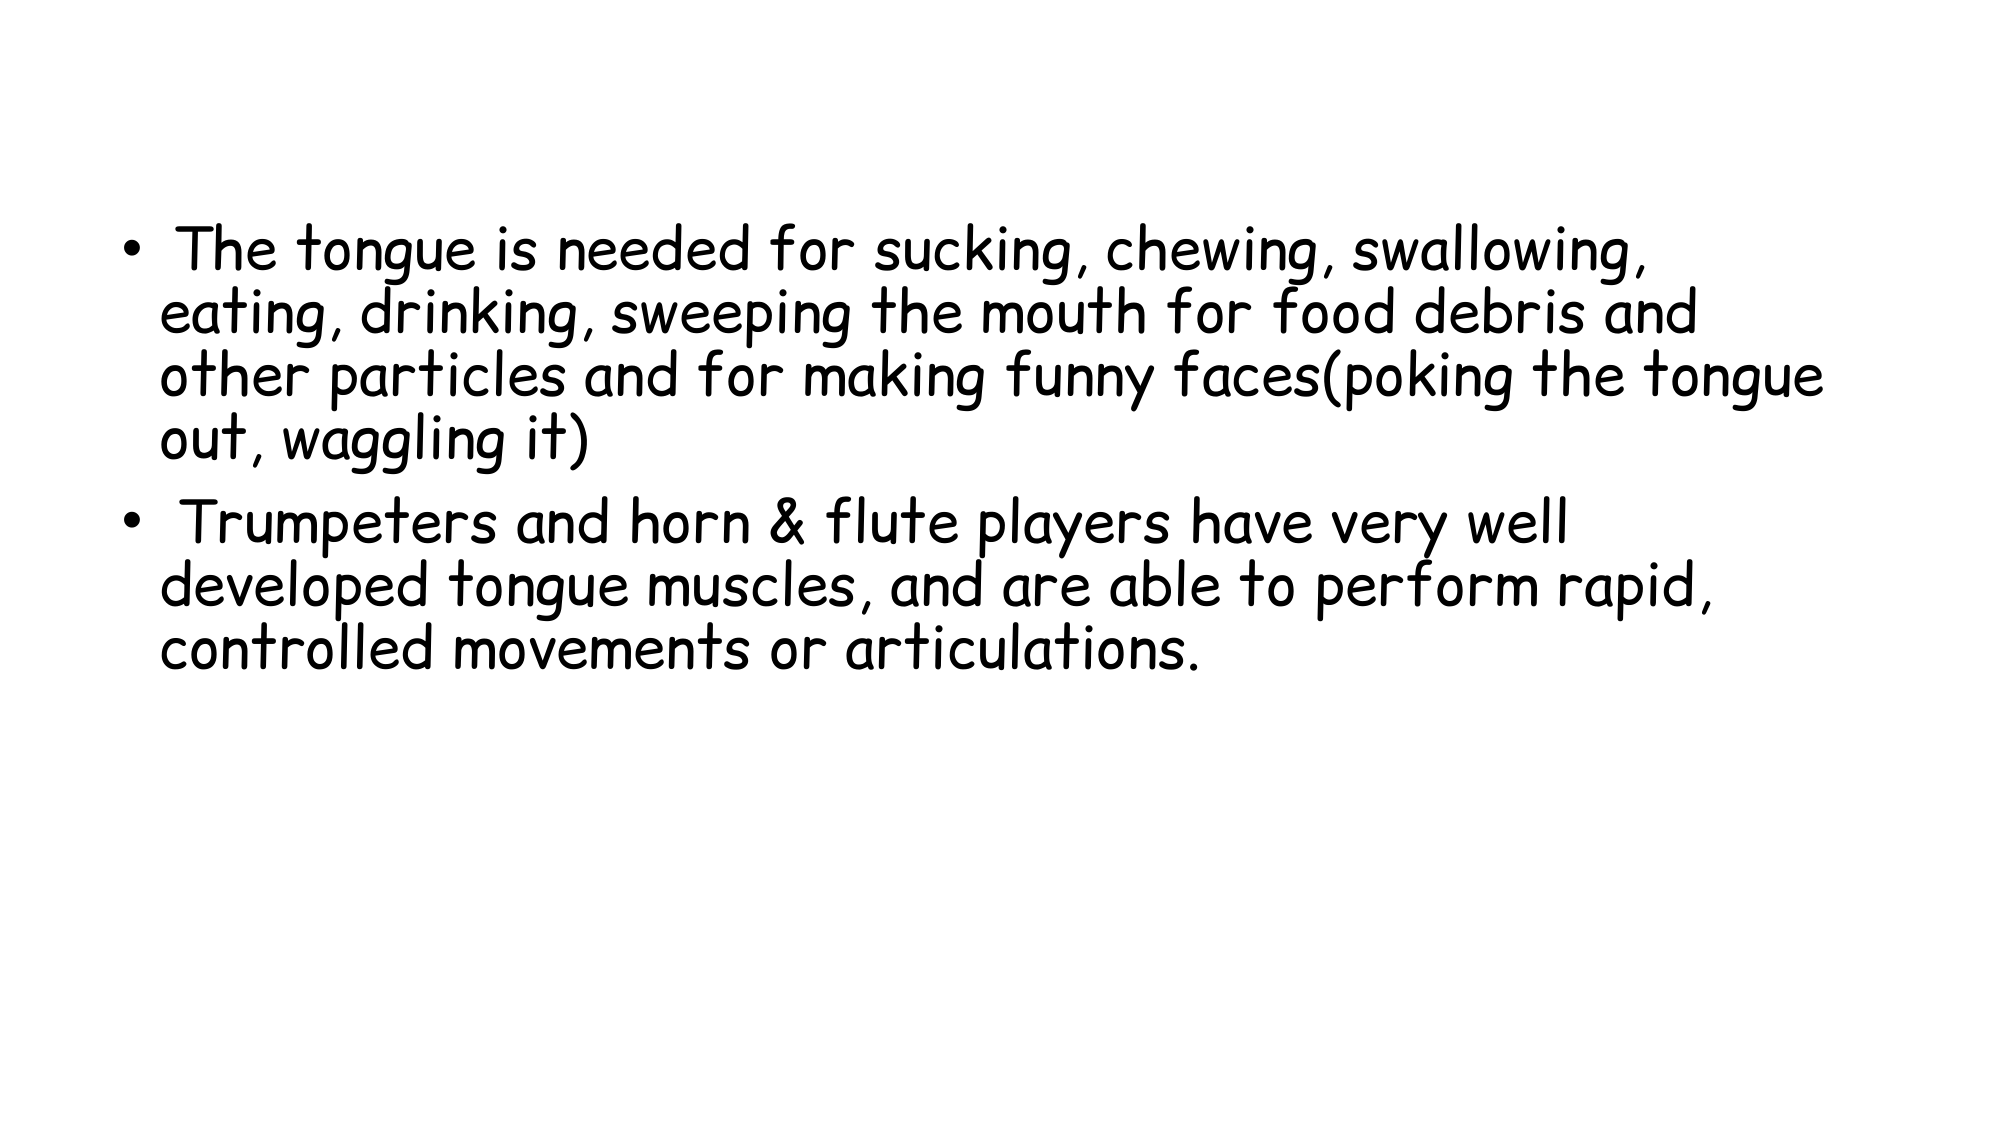

The tongue is needed for sucking, chewing, swallowing, eating, drinking, sweeping the mouth for food debris and other particles and for making funny faces(poking the tongue out, waggling it)
 Trumpeters and horn & flute players have very well developed tongue muscles, and are able to perform rapid, controlled movements or articulations.